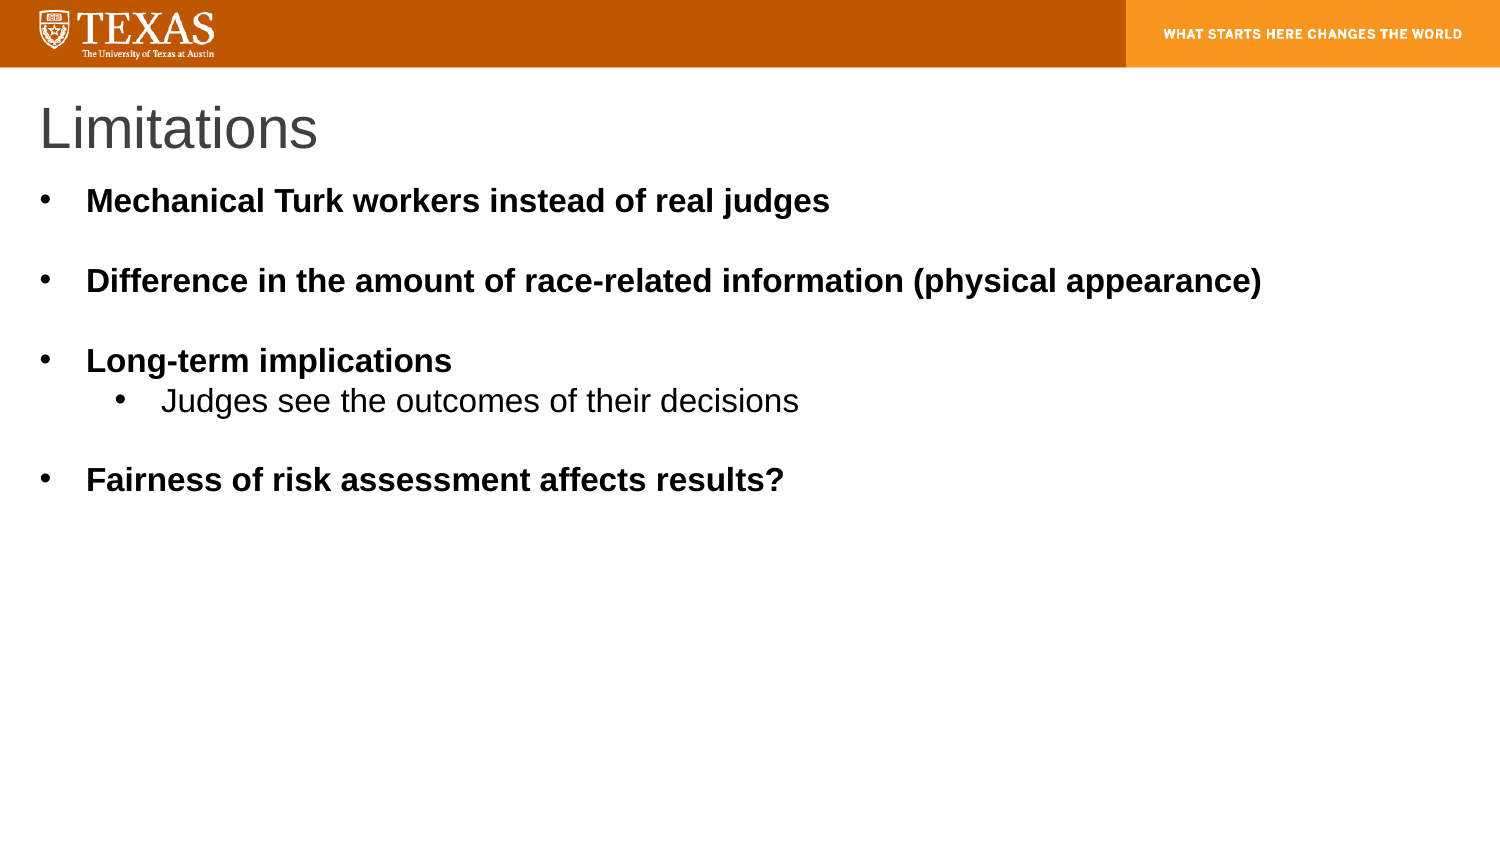

# Limitations
Mechanical Turk workers instead of real judges

Difference in the amount of race-related information (physical appearance)

Long-term implications
Judges see the outcomes of their decisions

Fairness of risk assessment affects results?